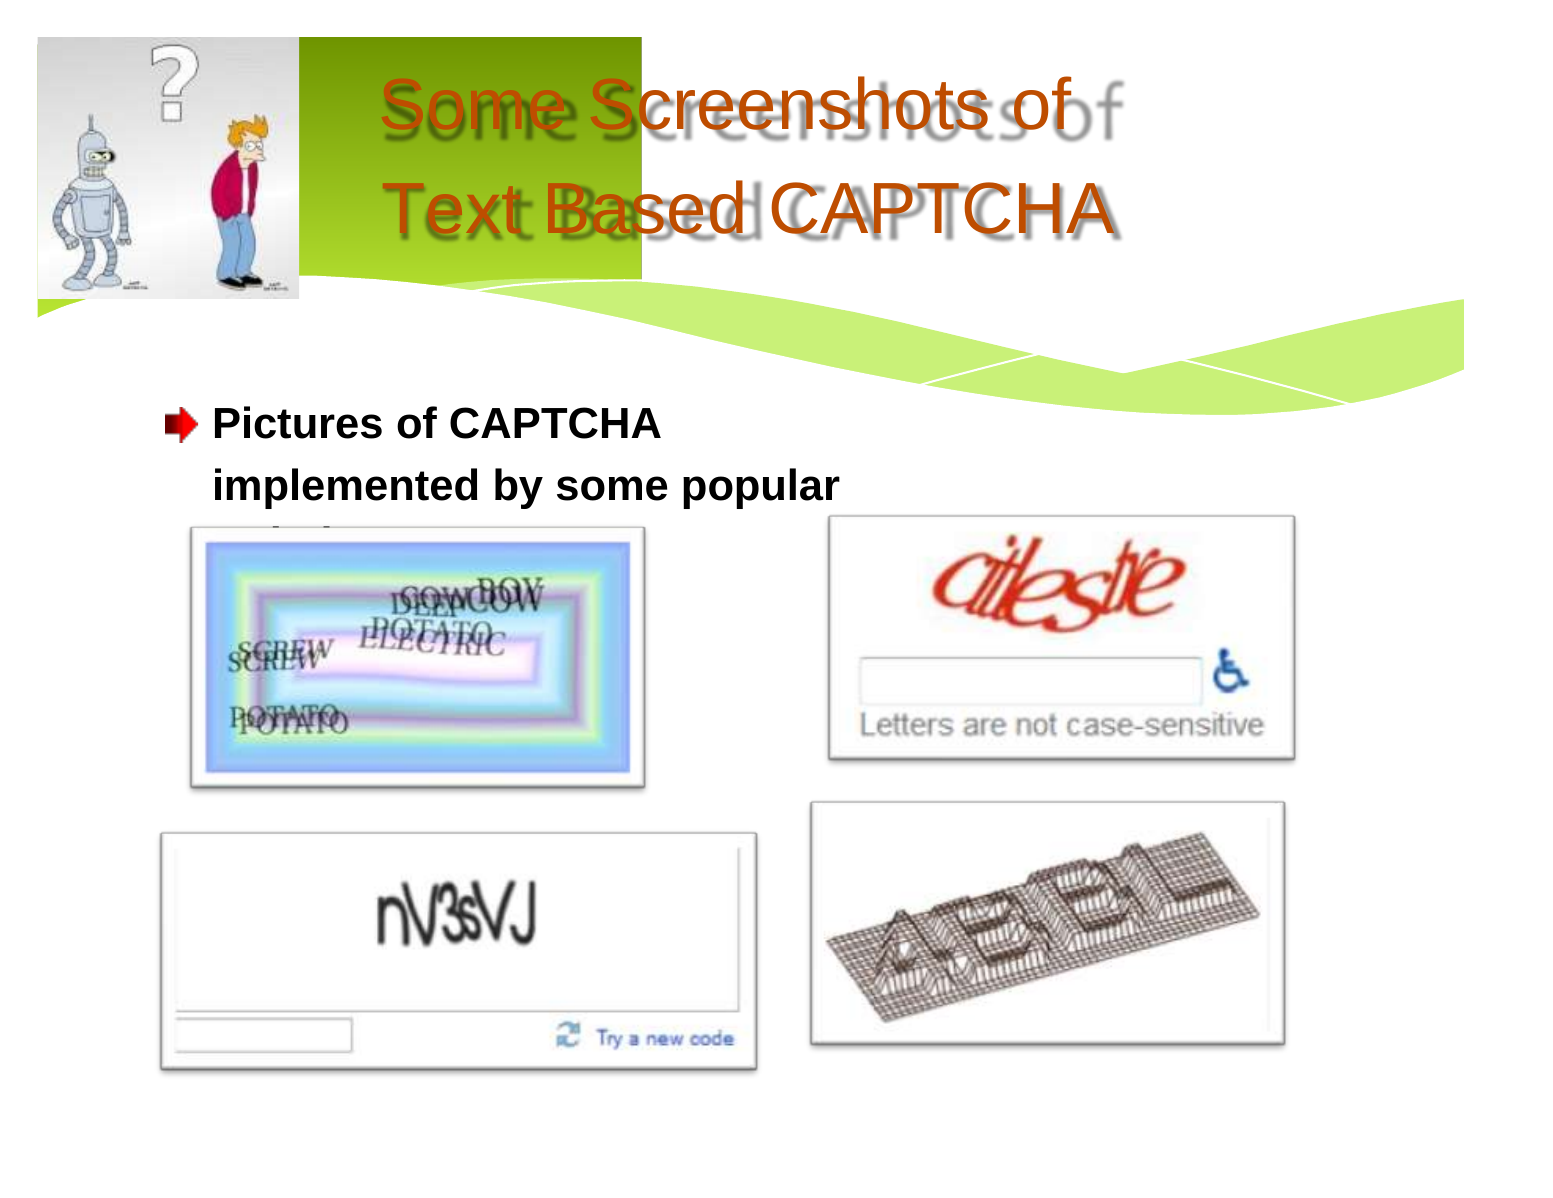

Some Screenshots of
Text Based CAPTCHA

Pictures of CAPTCHA
implemented by some popular

websites.